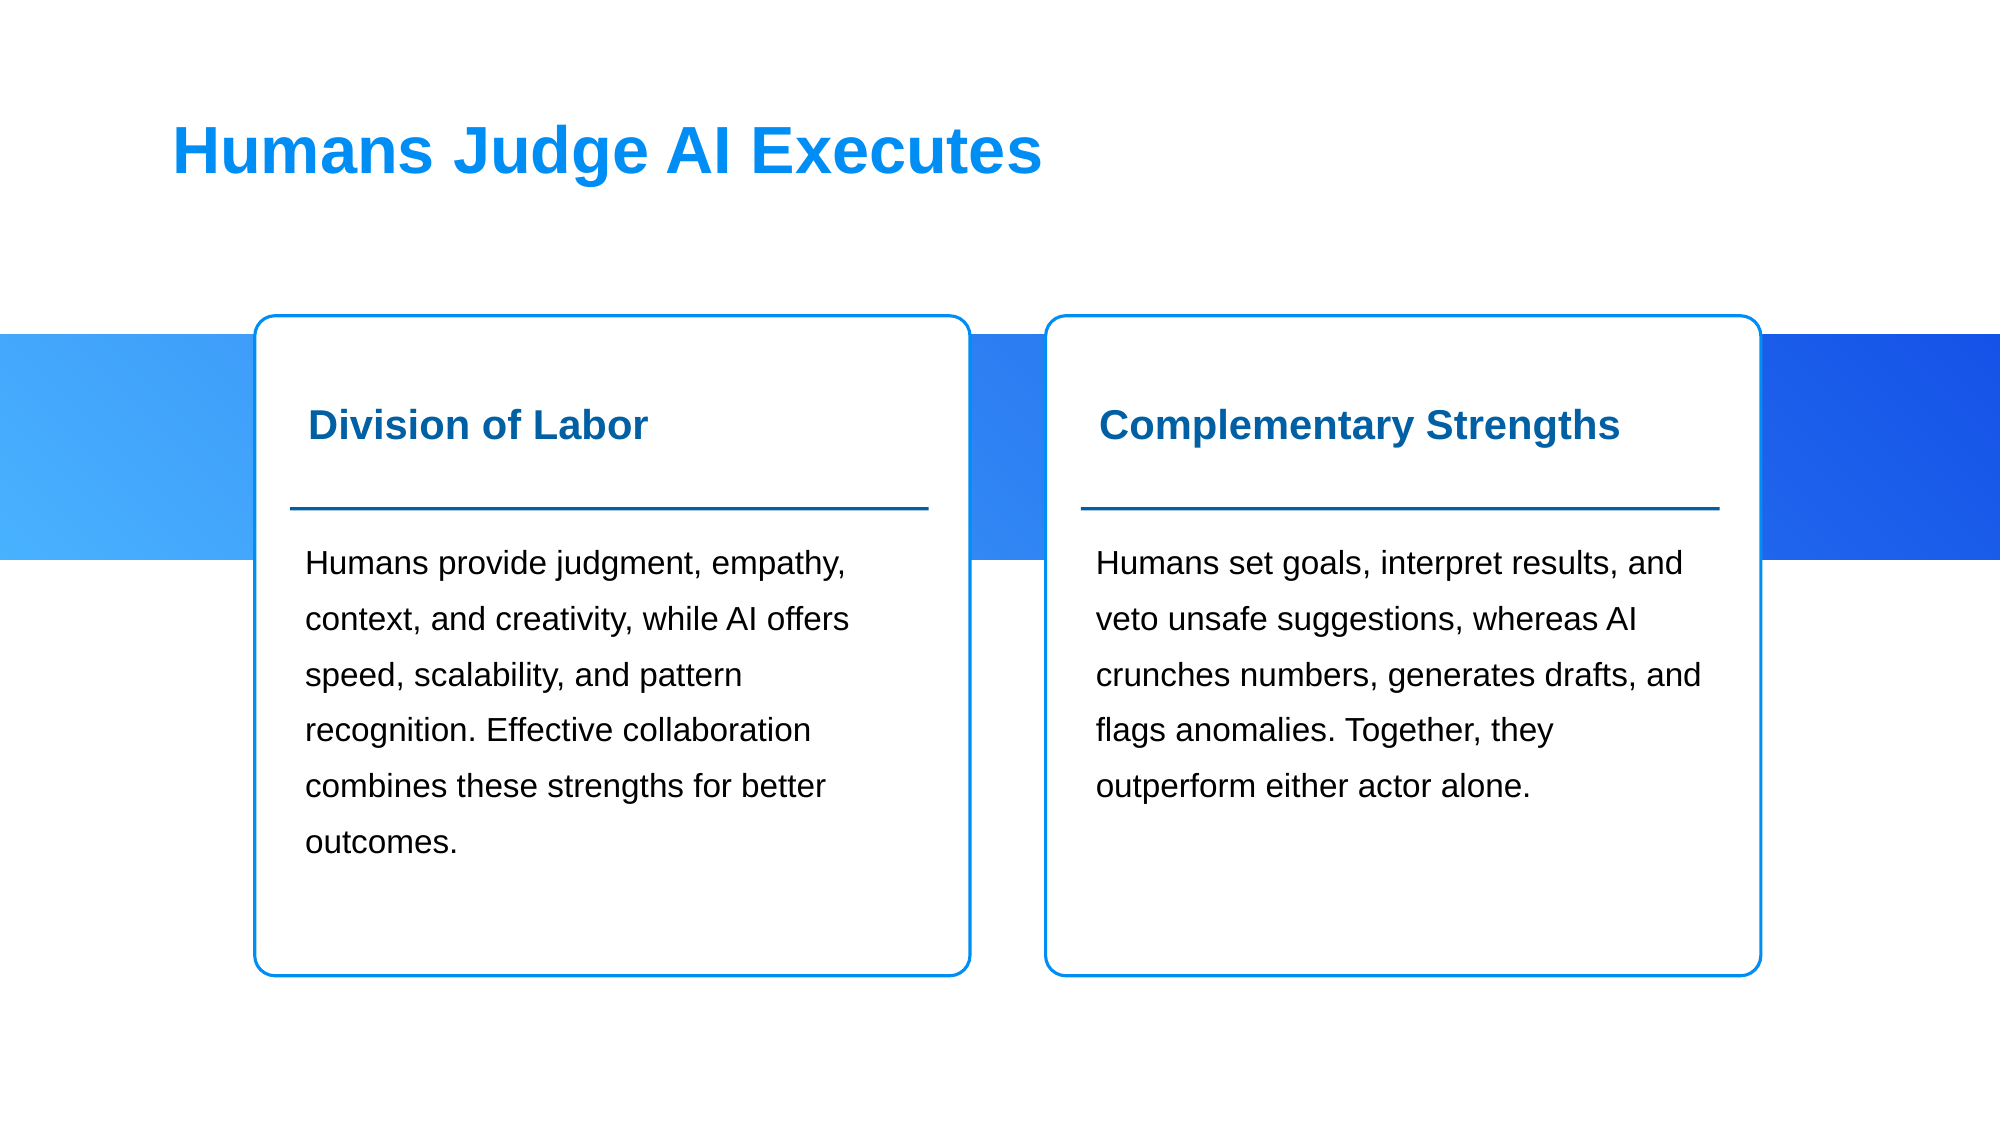

Humans Judge AI Executes

Division of Labor
Complementary Strengths

Humans provide judgment, empathy, context, and creativity, while AI offers speed, scalability, and pattern recognition. Effective collaboration combines these strengths for better outcomes.
Humans set goals, interpret results, and veto unsafe suggestions, whereas AI crunches numbers, generates drafts, and flags anomalies. Together, they outperform either actor alone.